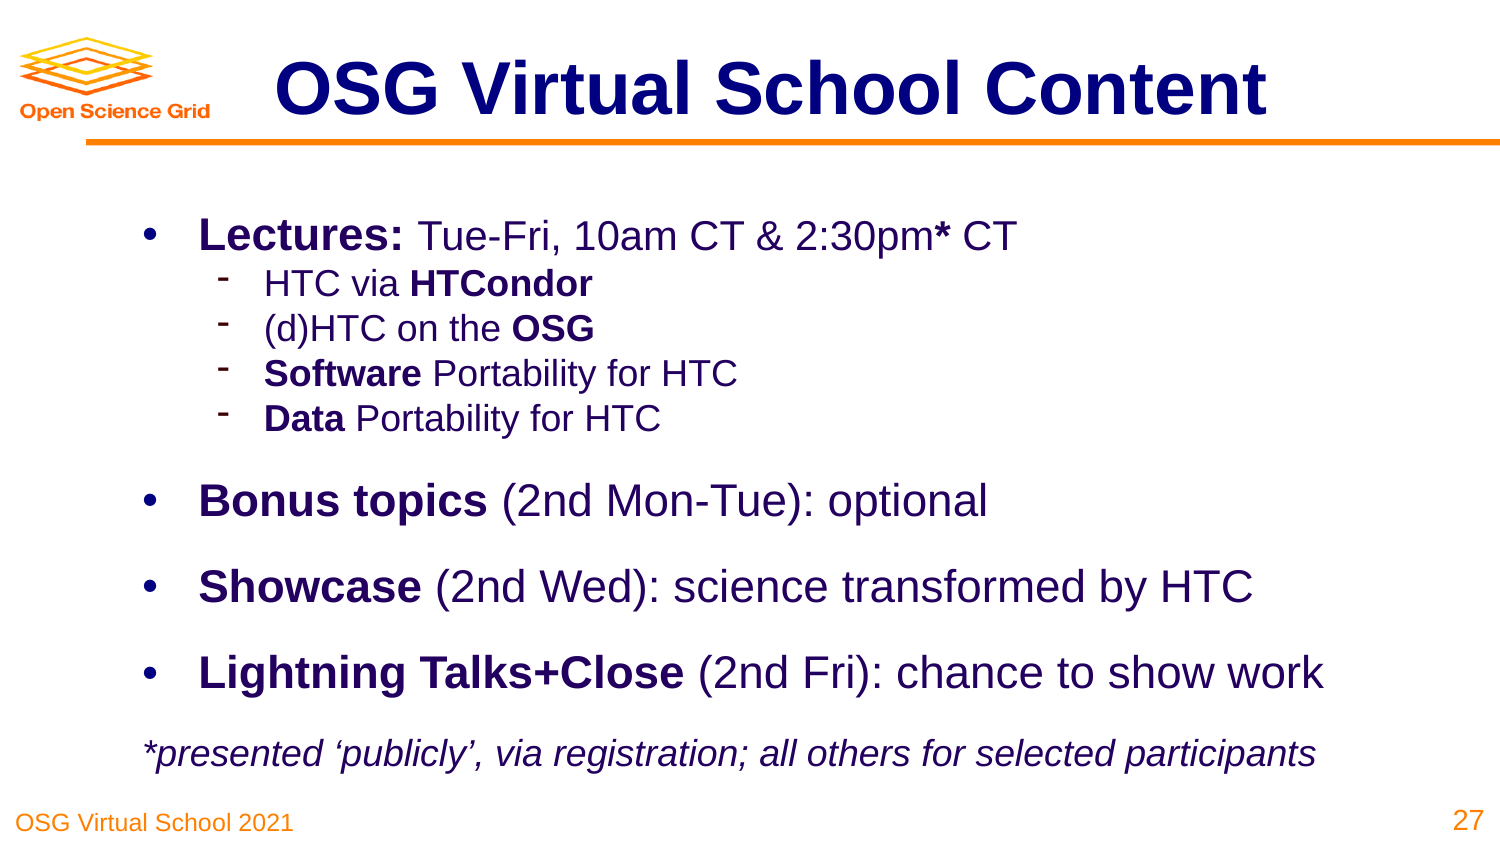

# OSG Virtual School Content
Lectures: Tue-Fri, 10am CT & 2:30pm* CT
HTC via HTCondor
(d)HTC on the OSG
Software Portability for HTC
Data Portability for HTC
Bonus topics (2nd Mon-Tue): optional
Showcase (2nd Wed): science transformed by HTC
Lightning Talks+Close (2nd Fri): chance to show work
*presented ‘publicly’, via registration; all others for selected participants
27